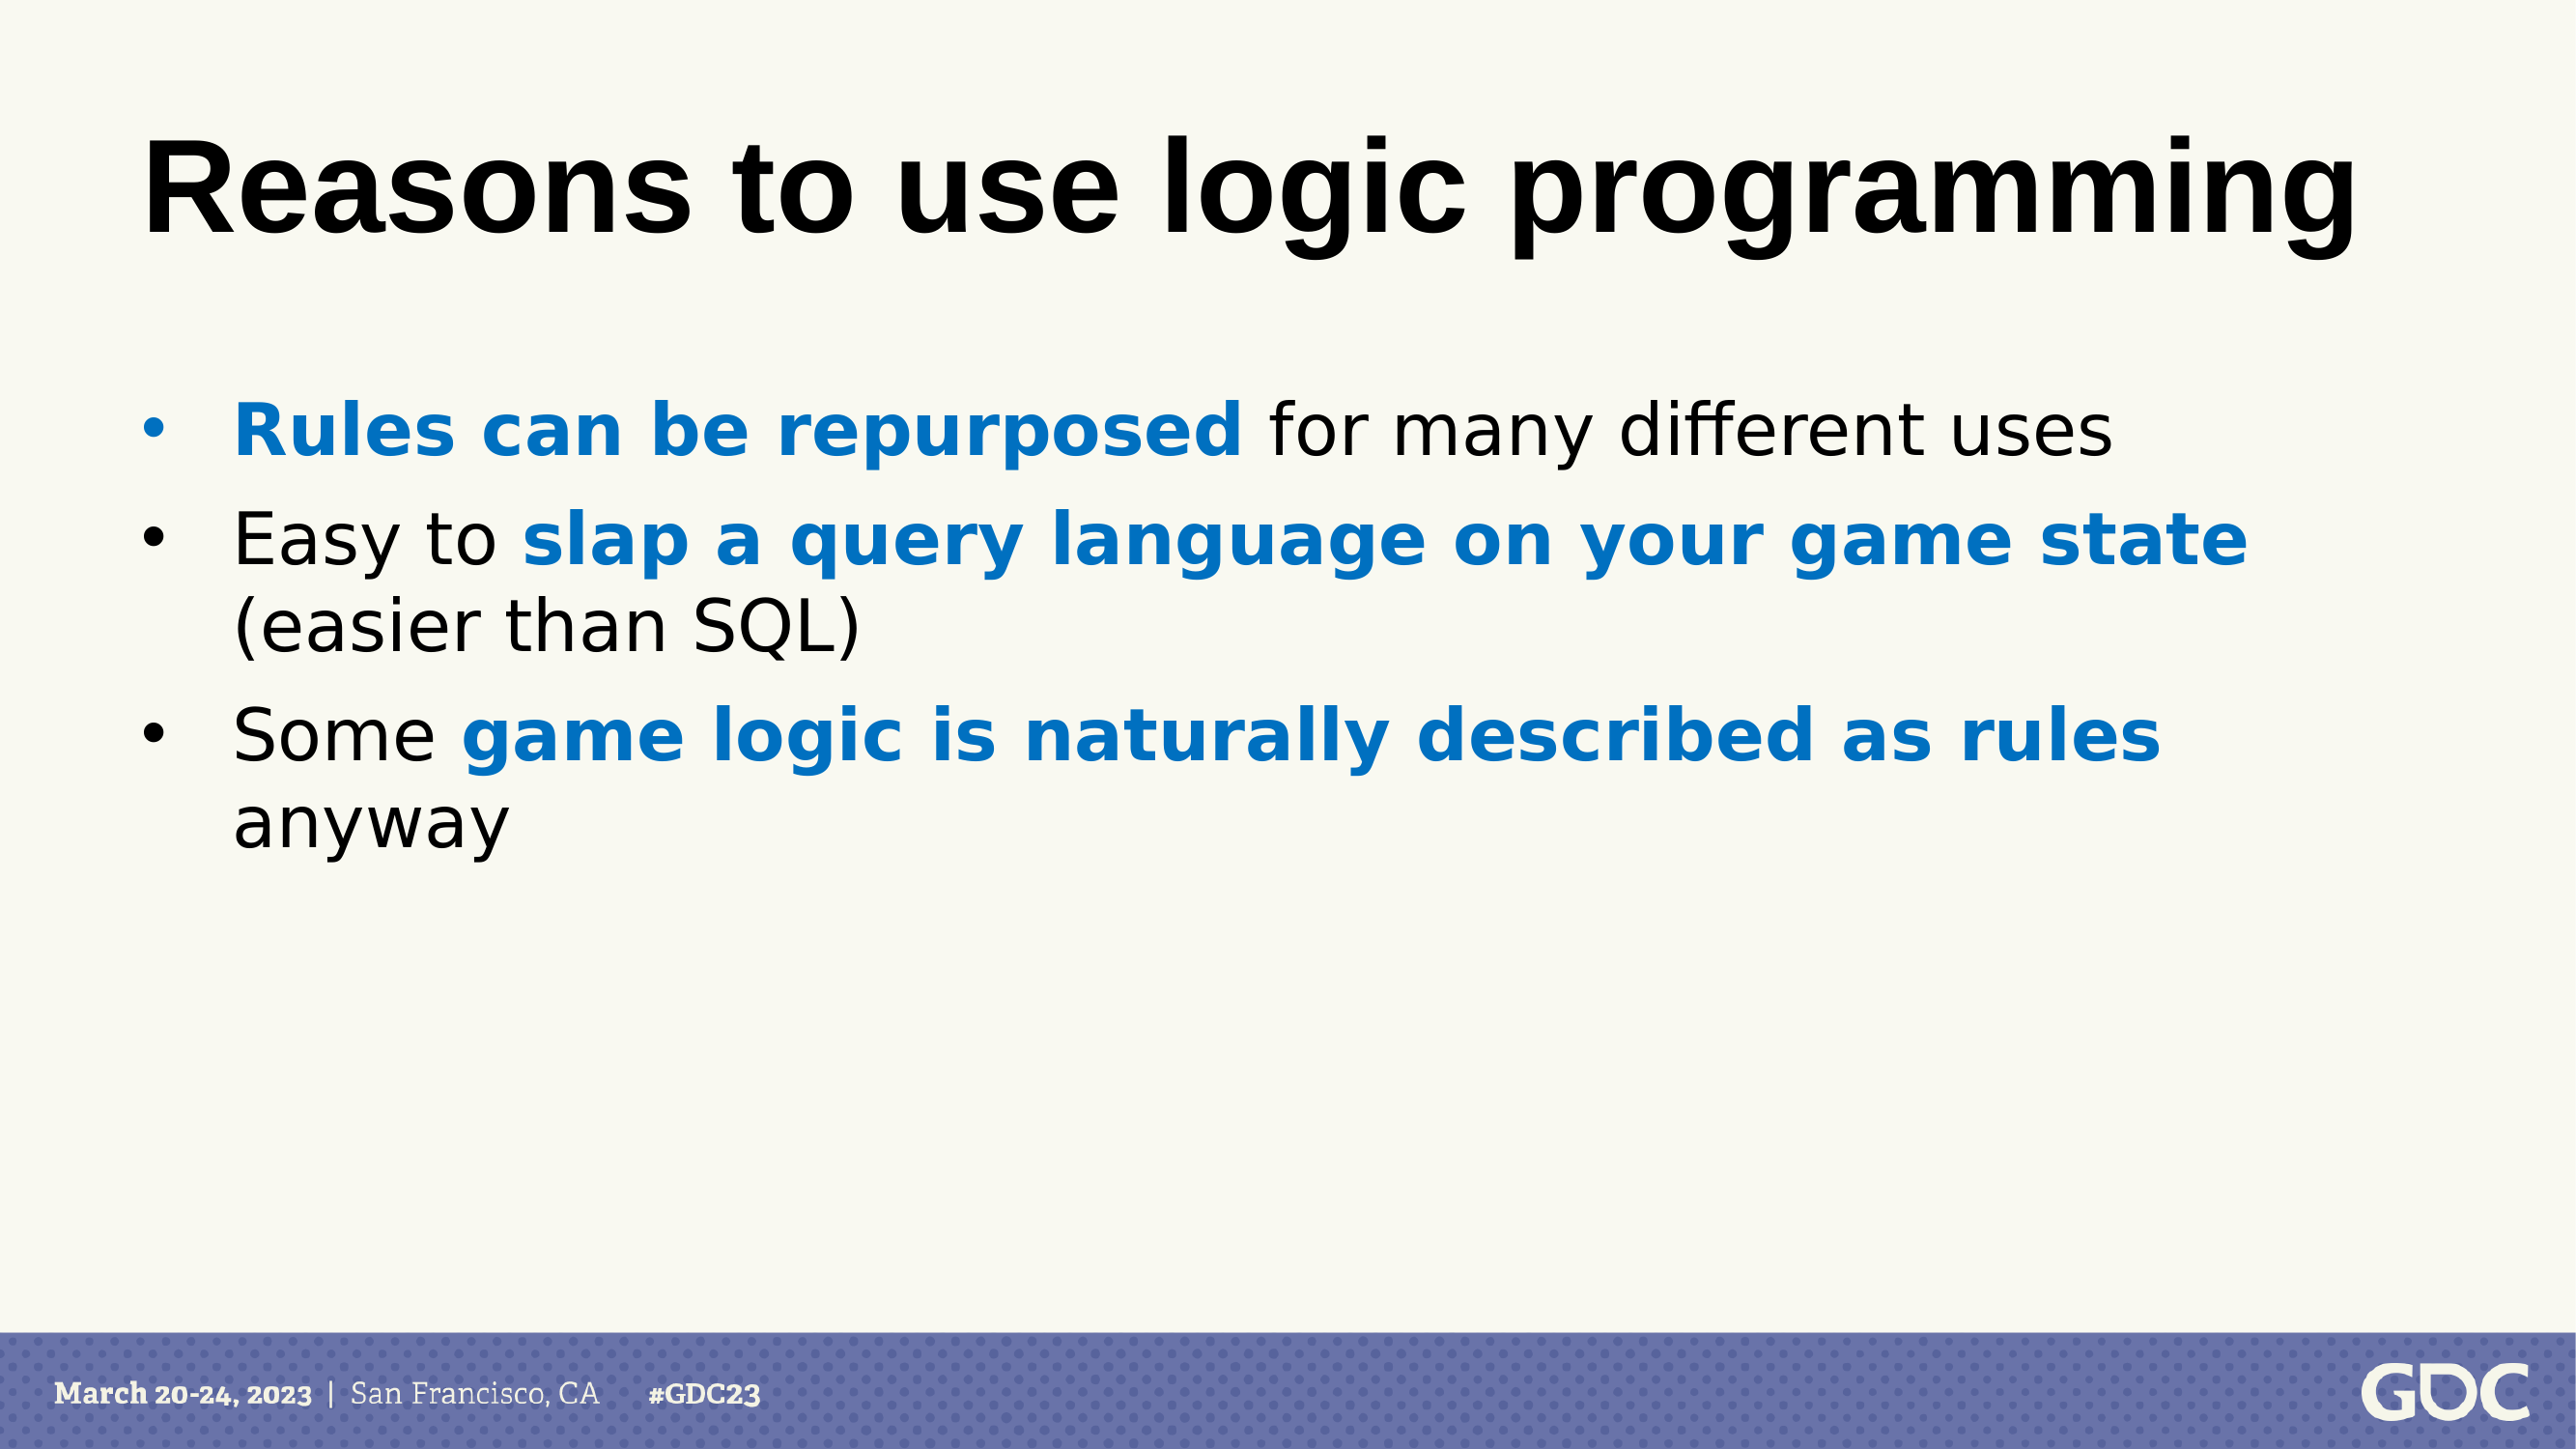

# Reasons to use logic programming
Rules can be repurposed for many different uses
Easy to slap a query language on your game state (easier than SQL)
Some game logic is naturally described as rules anyway